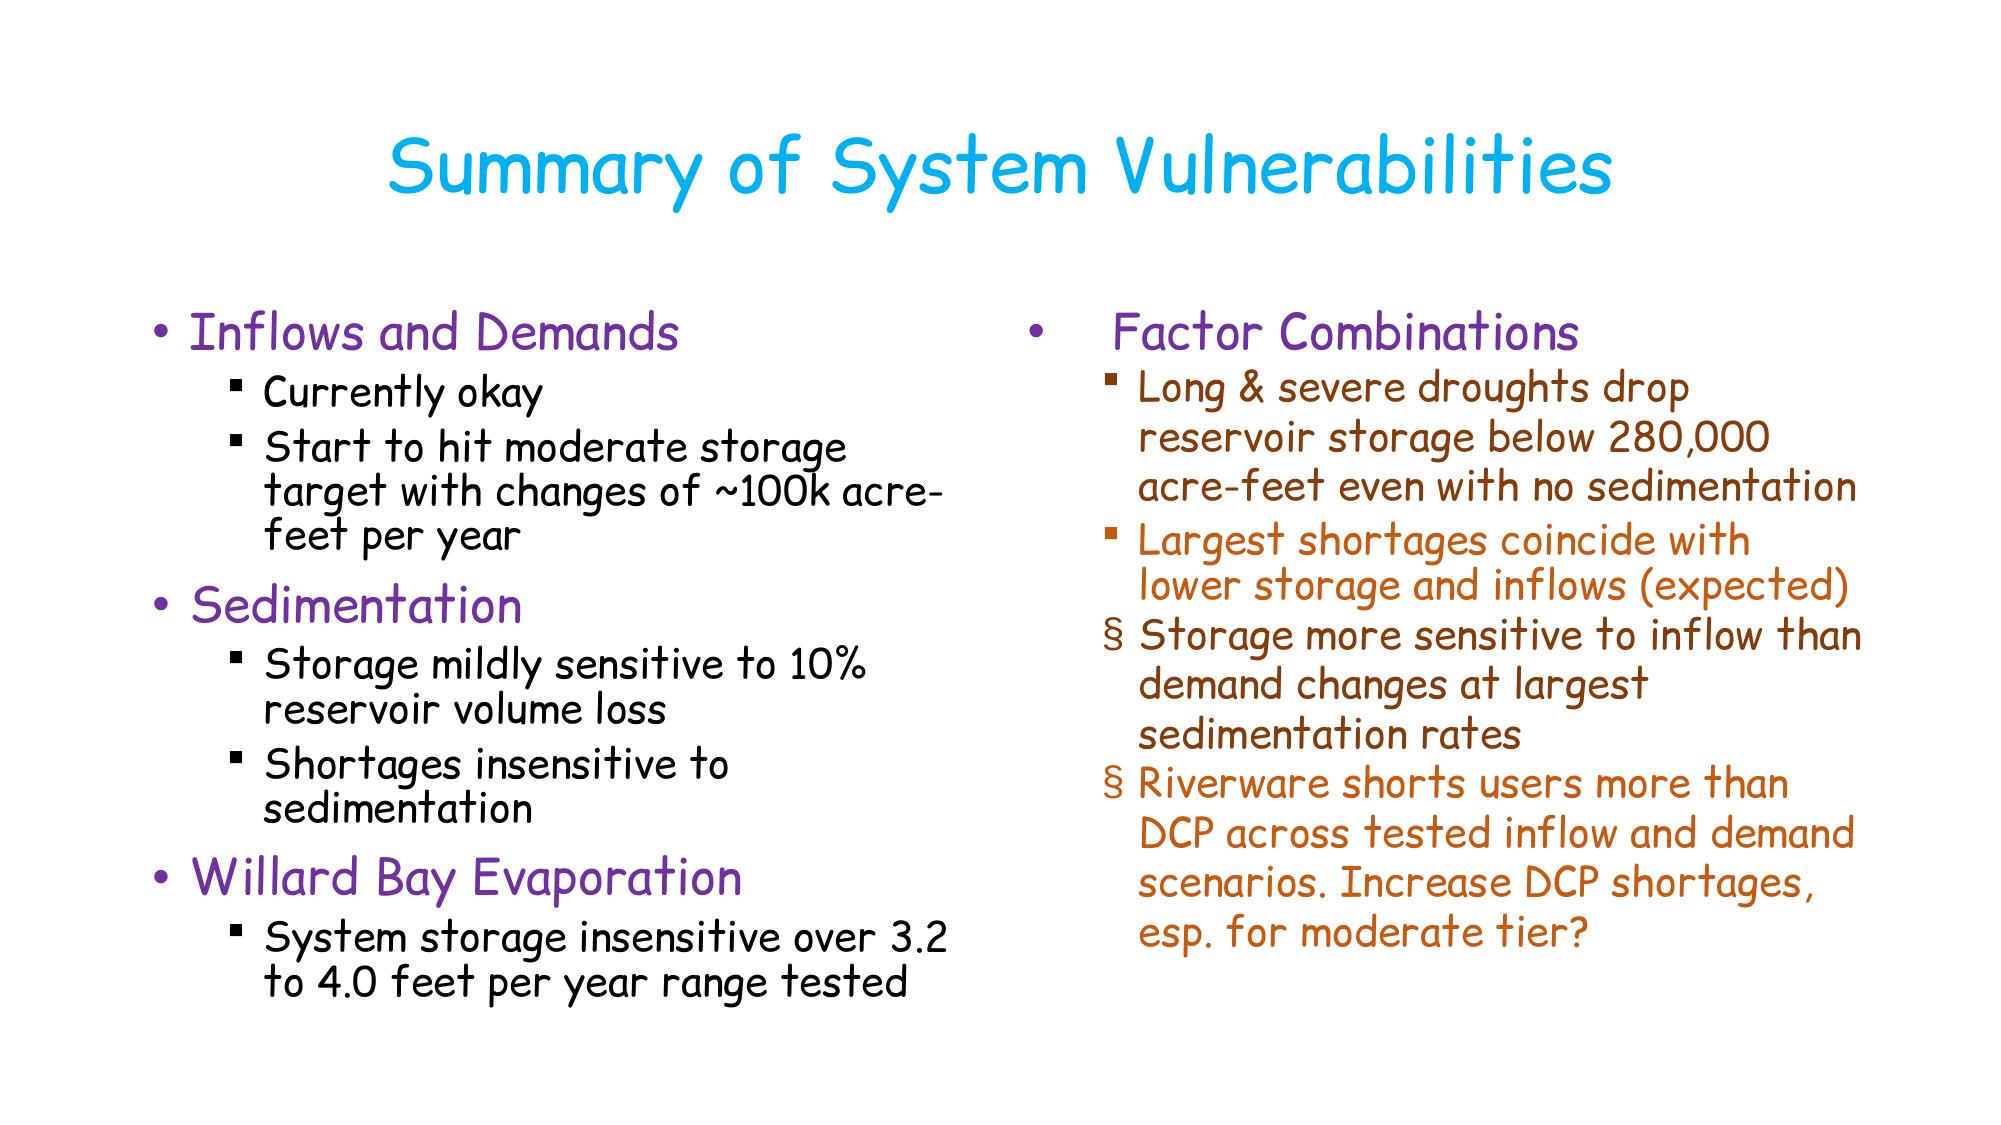

# Summary of System Vulnerabilities
Factor Combinations
Long & severe droughts drop reservoir storage below 280,000 acre-feet even with no sedimentation
Largest shortages coincide with lower storage and inflows (expected)
Storage more sensitive to inflow than demand changes at largest sedimentation rates
Riverware shorts users more than DCP across tested inflow and demand scenarios. Increase DCP shortages, esp. for moderate tier?

Inflows and Demands
Currently okay
Start to hit moderate storage target with changes of ~100k acre-feet per year
Sedimentation
Storage mildly sensitive to 10% reservoir volume loss
Shortages insensitive to sedimentation
Willard Bay Evaporation
System storage insensitive over 3.2 to 4.0 feet per year range tested